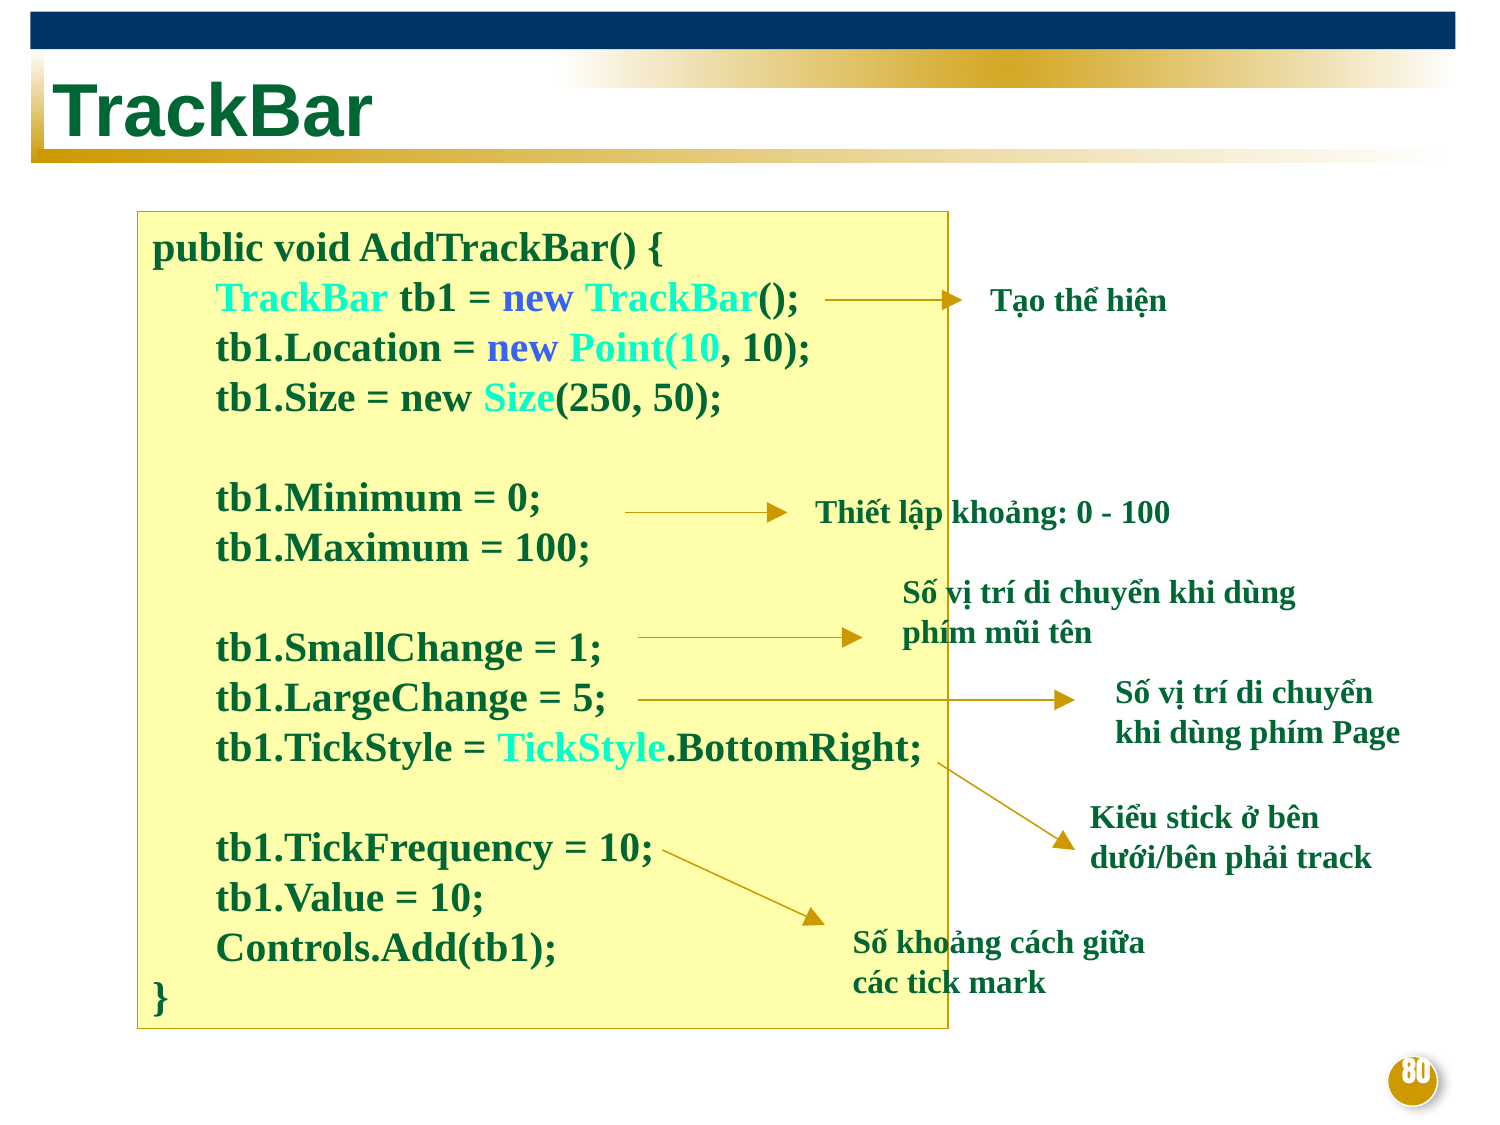

# TrackBar
public void AddTrackBar() {
      TrackBar tb1 = new TrackBar();
      tb1.Location = new Point(10, 10);
      tb1.Size = new Size(250, 50);

      tb1.Minimum = 0;
      tb1.Maximum = 100;

      tb1.SmallChange = 1;
      tb1.LargeChange = 5;
      tb1.TickStyle = TickStyle.BottomRight;

      tb1.TickFrequency = 10;
      tb1.Value = 10;
      Controls.Add(tb1);
}
Tạo thể hiện

Thiết lập khoảng: 0 - 100
Số vị trí di chuyển khi dùng phím mũi tên
Số vị trí di chuyển khi dùng phím Page
Kiểu stick ở bên dưới/bên phải track
Số khoảng cách giữa các tick mark
80